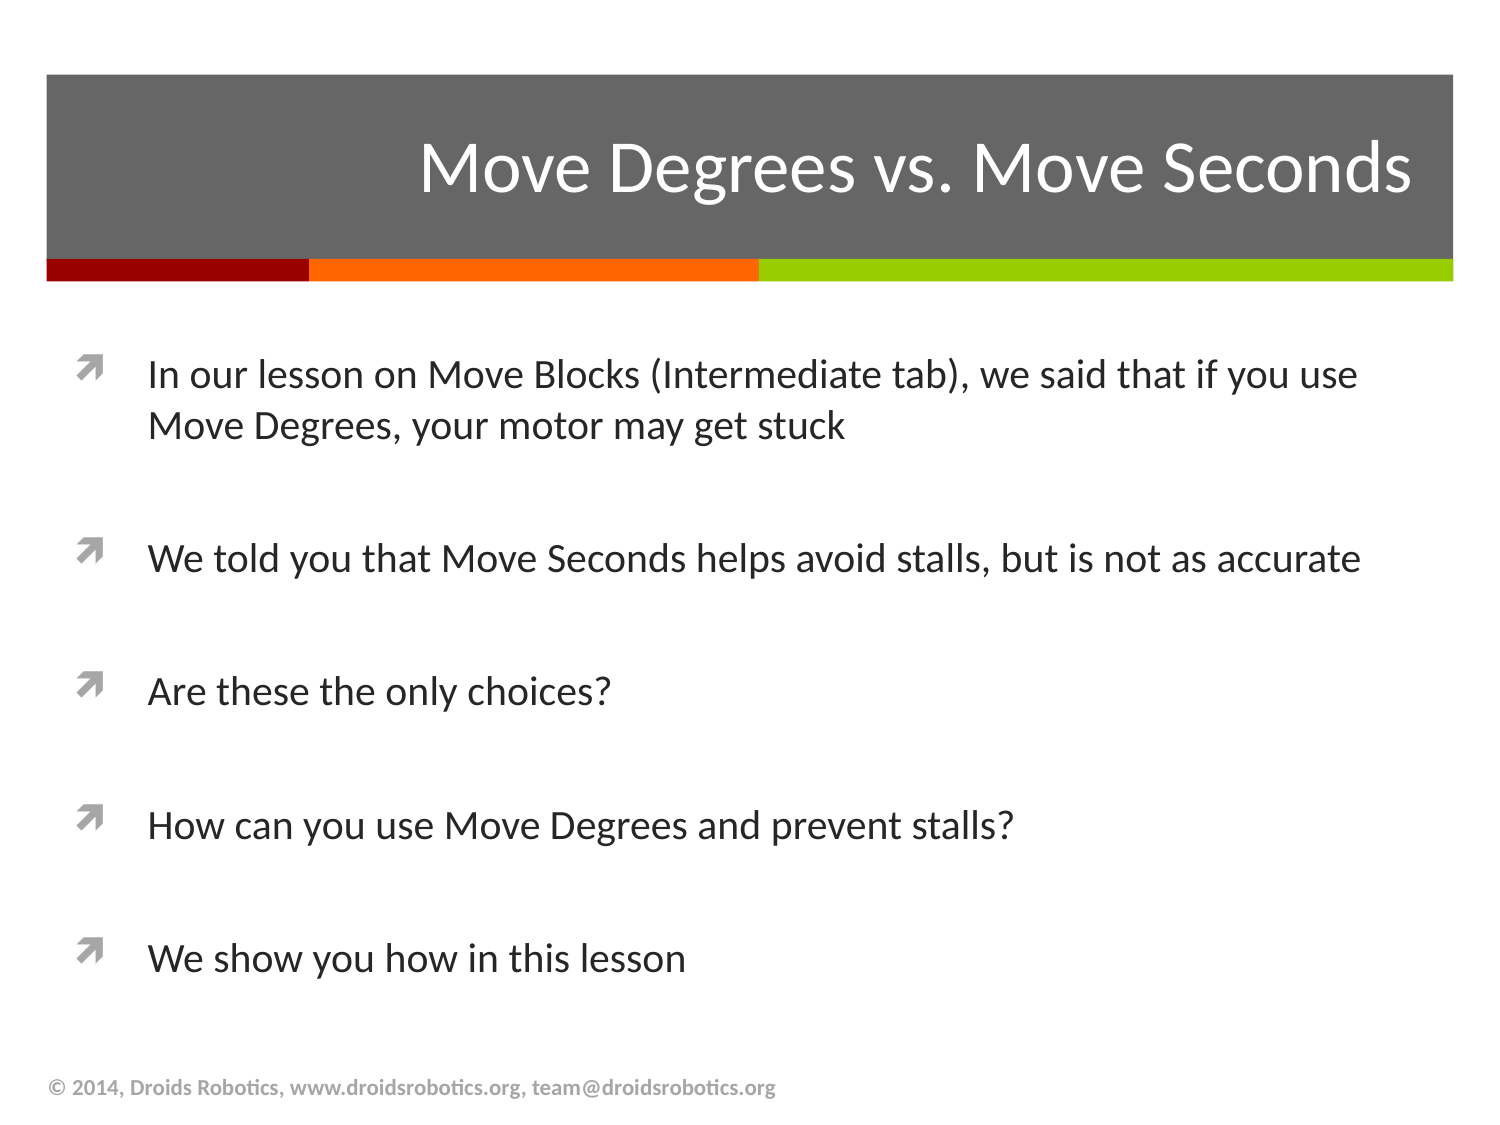

# Move Degrees vs. Move Seconds
In our lesson on Move Blocks (Intermediate tab), we said that if you use Move Degrees, your motor may get stuck
We told you that Move Seconds helps avoid stalls, but is not as accurate
Are these the only choices?
How can you use Move Degrees and prevent stalls?
We show you how in this lesson

© 2014, Droids Robotics, www.droidsrobotics.org, team@droidsrobotics.org